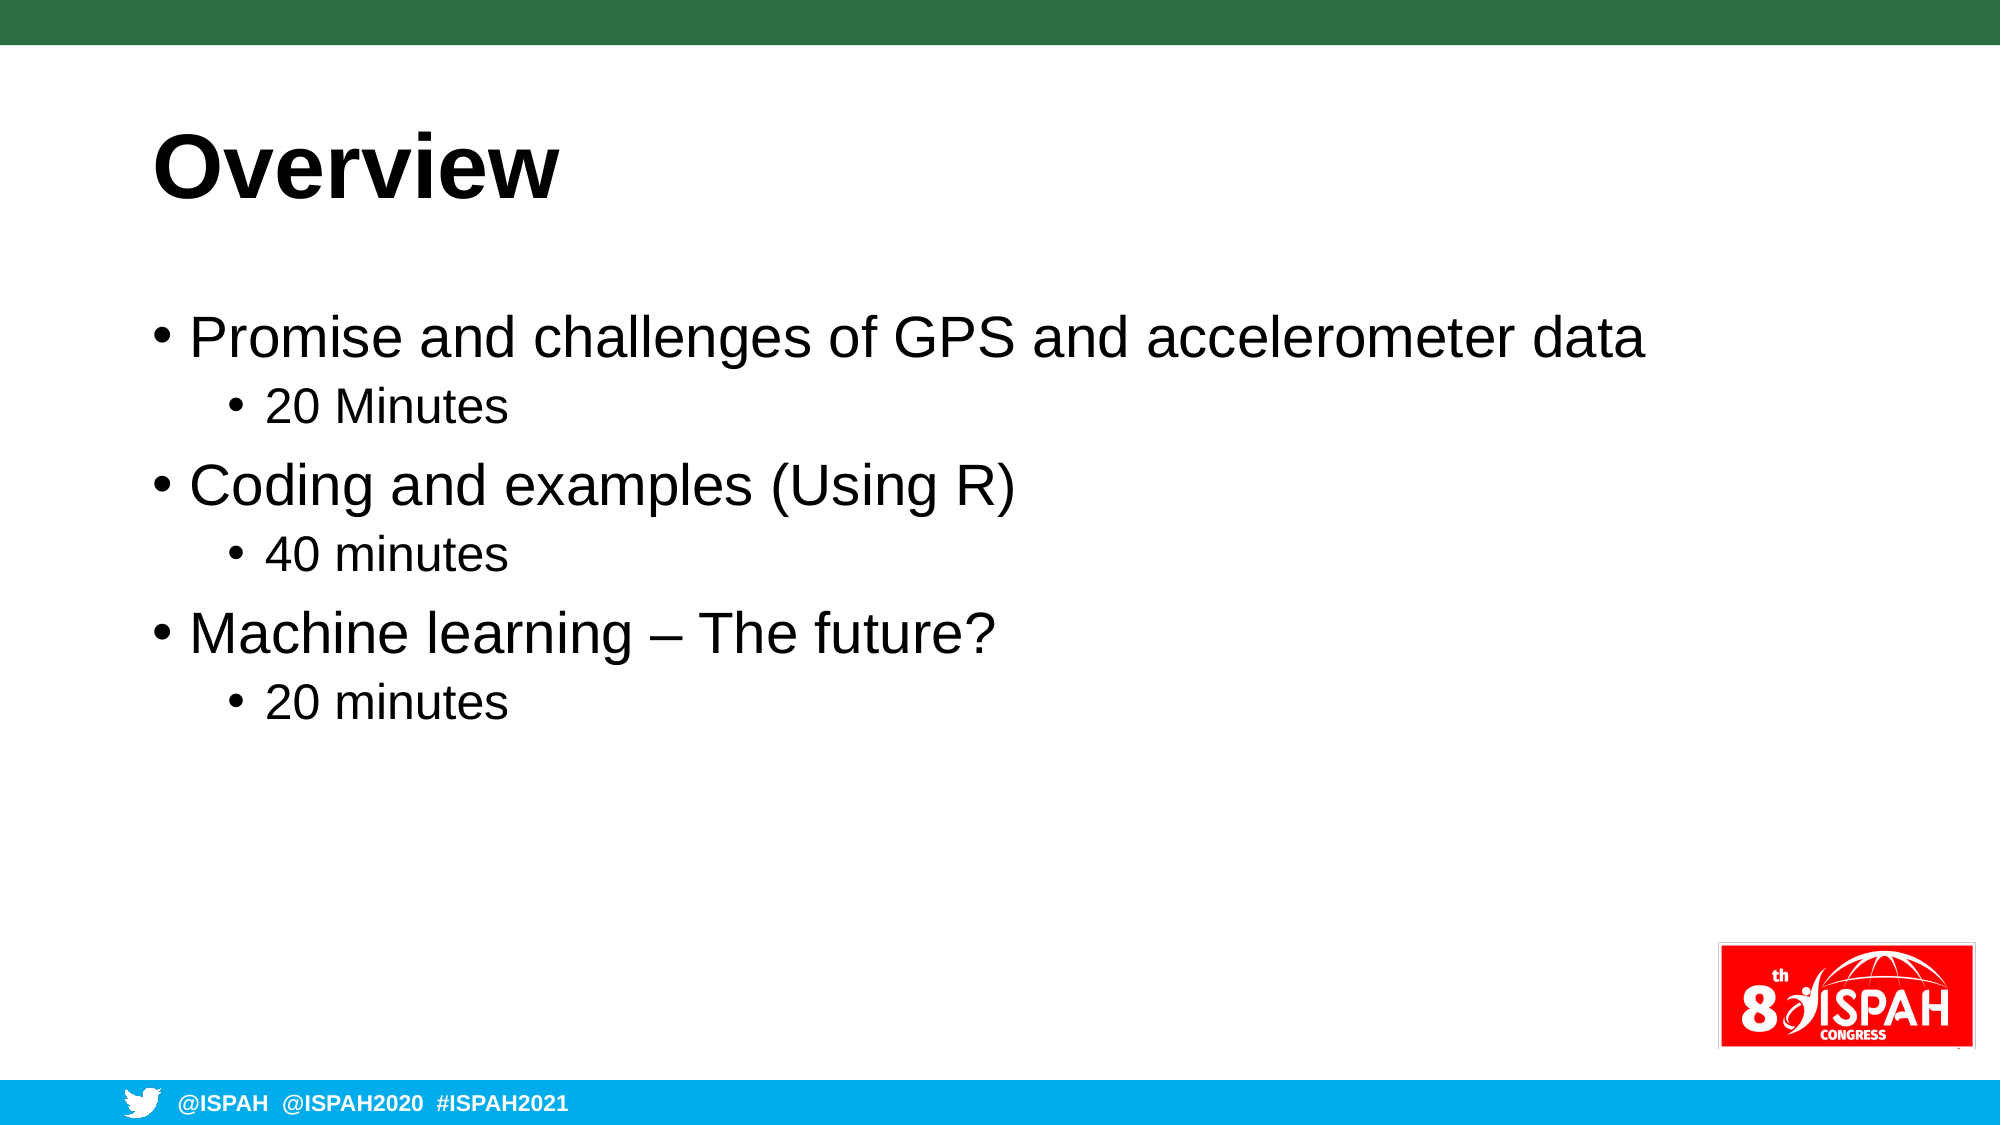

# Overview
Promise and challenges of GPS and accelerometer data
20 Minutes
Coding and examples (Using R)
40 minutes
Machine learning – The future?
20 minutes